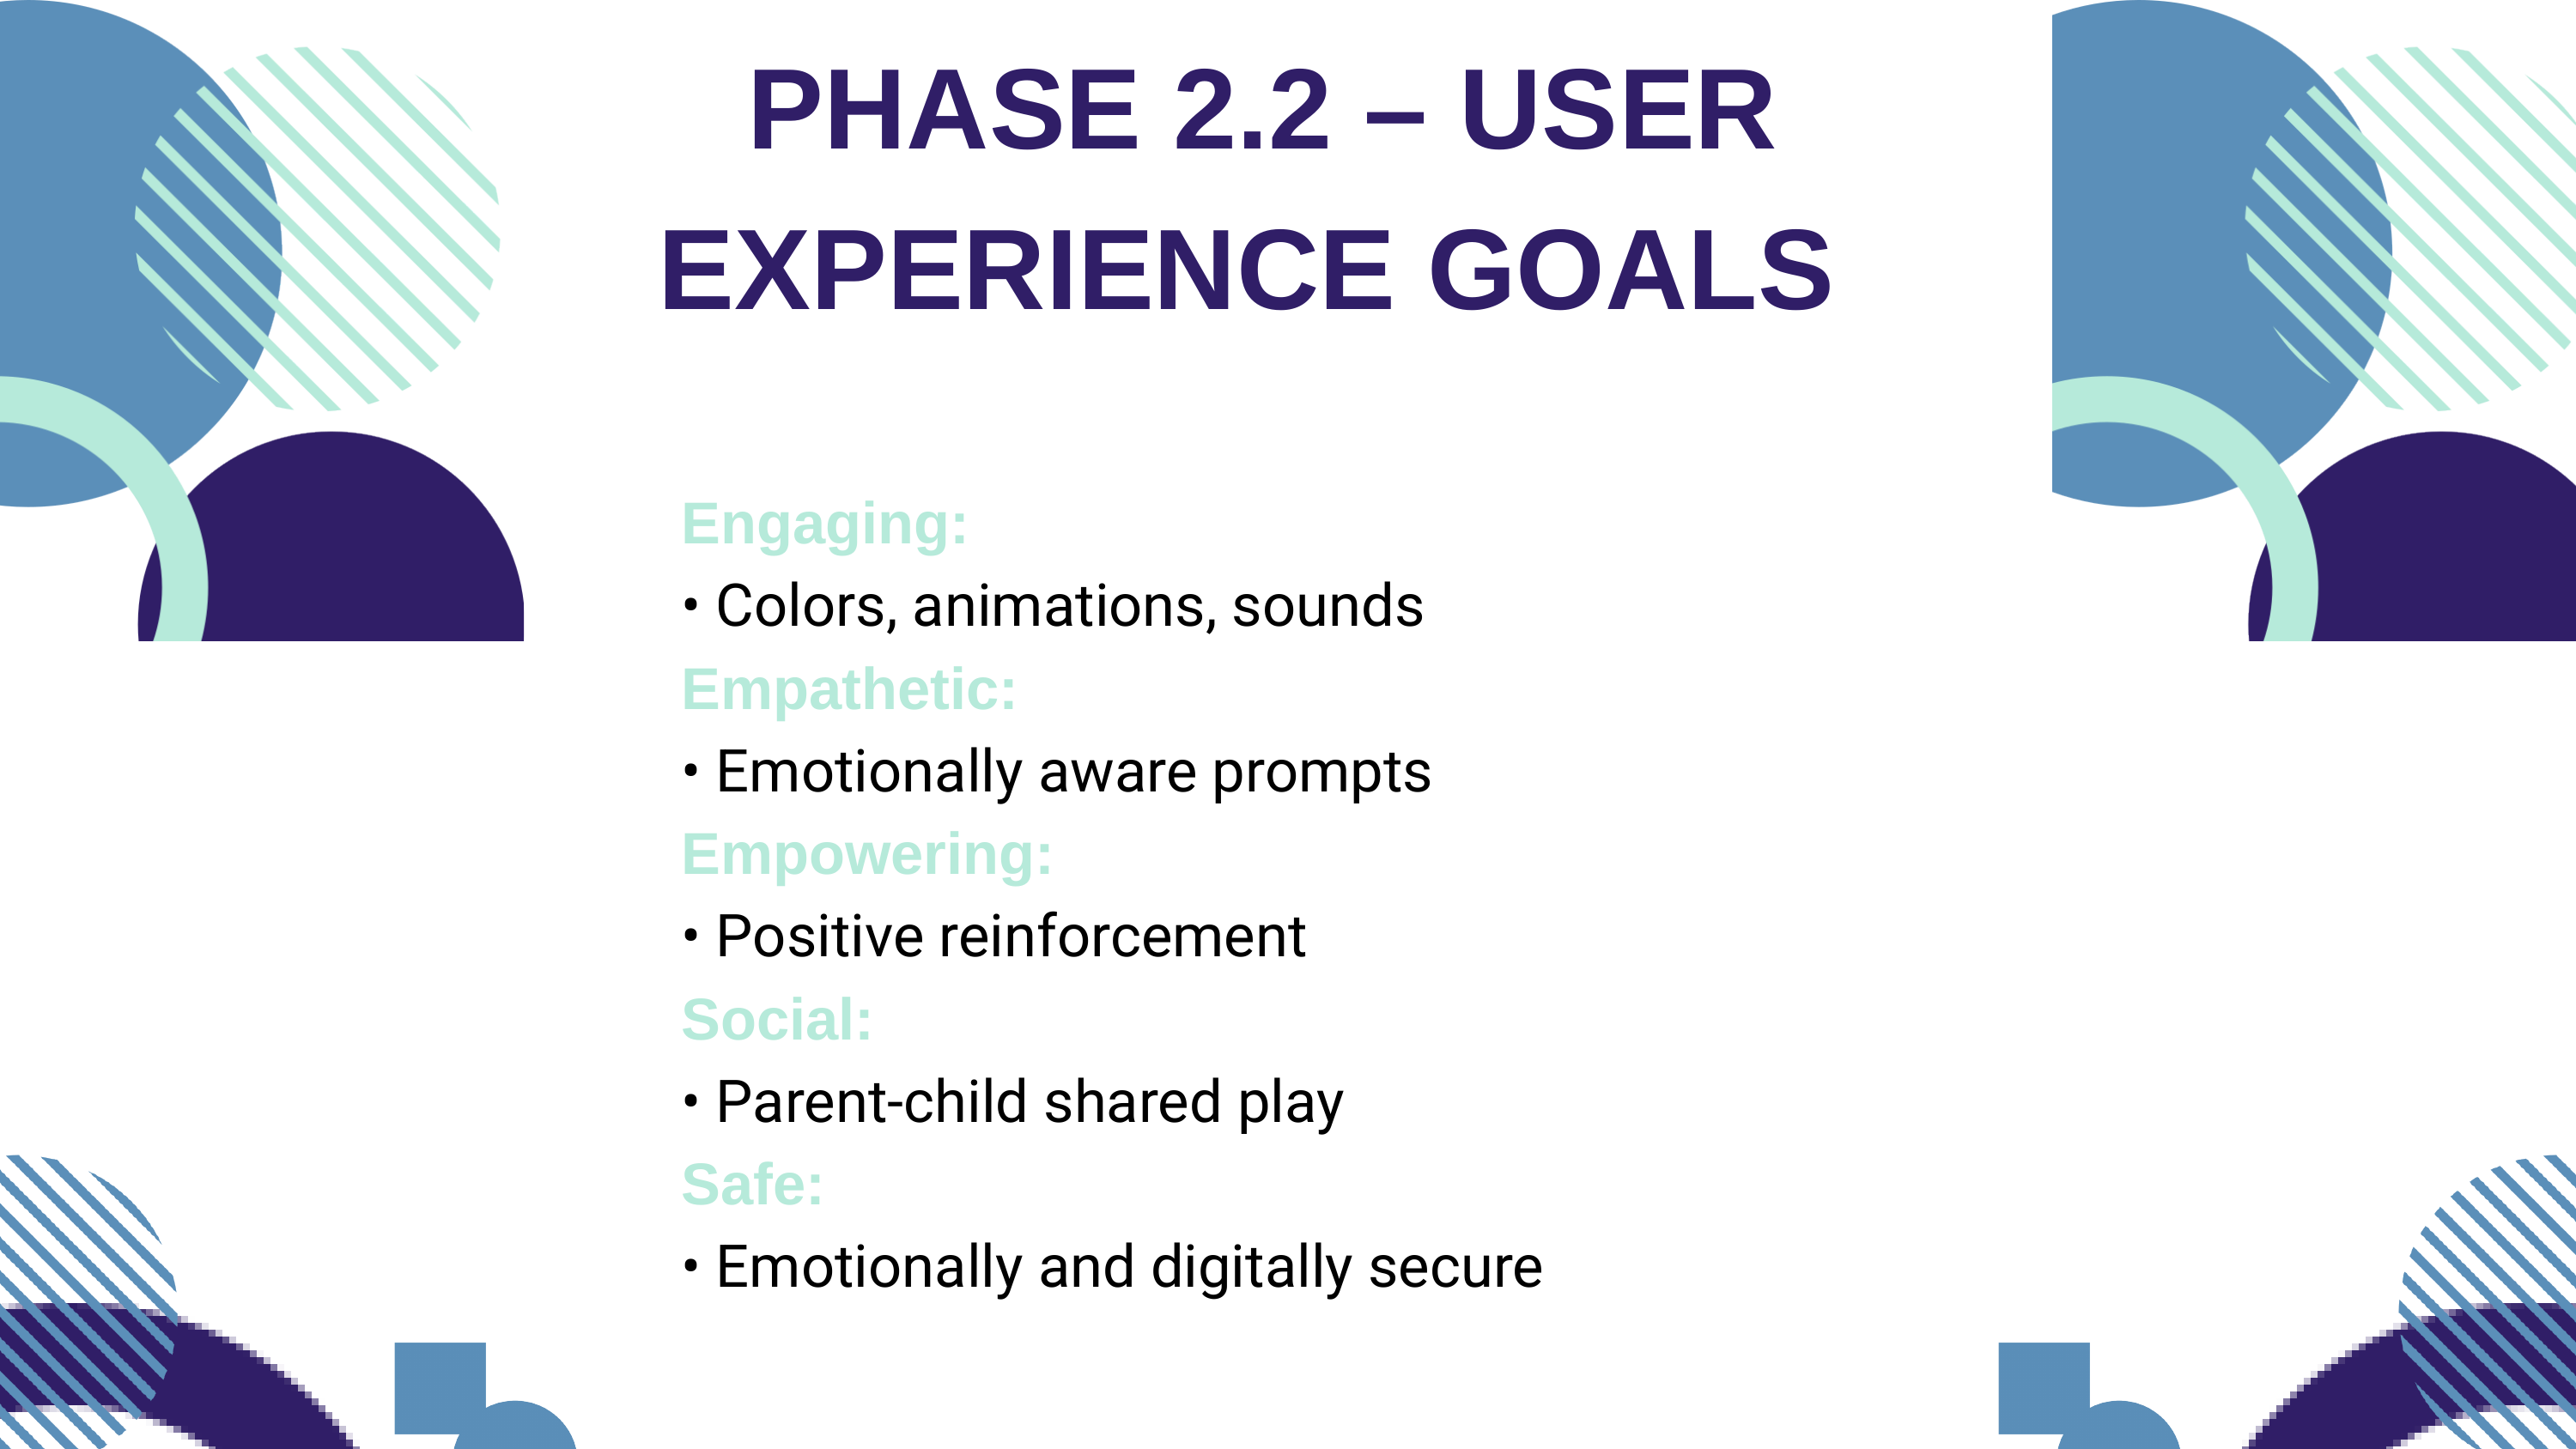

PHASE 2.2 – USER EXPERIENCE GOALS

Engaging:
• Colors, animations, sounds
Empathetic:
• Emotionally aware prompts
Empowering:
• Positive reinforcement
Social:
• Parent-child shared play
Safe:
• Emotionally and digitally secure